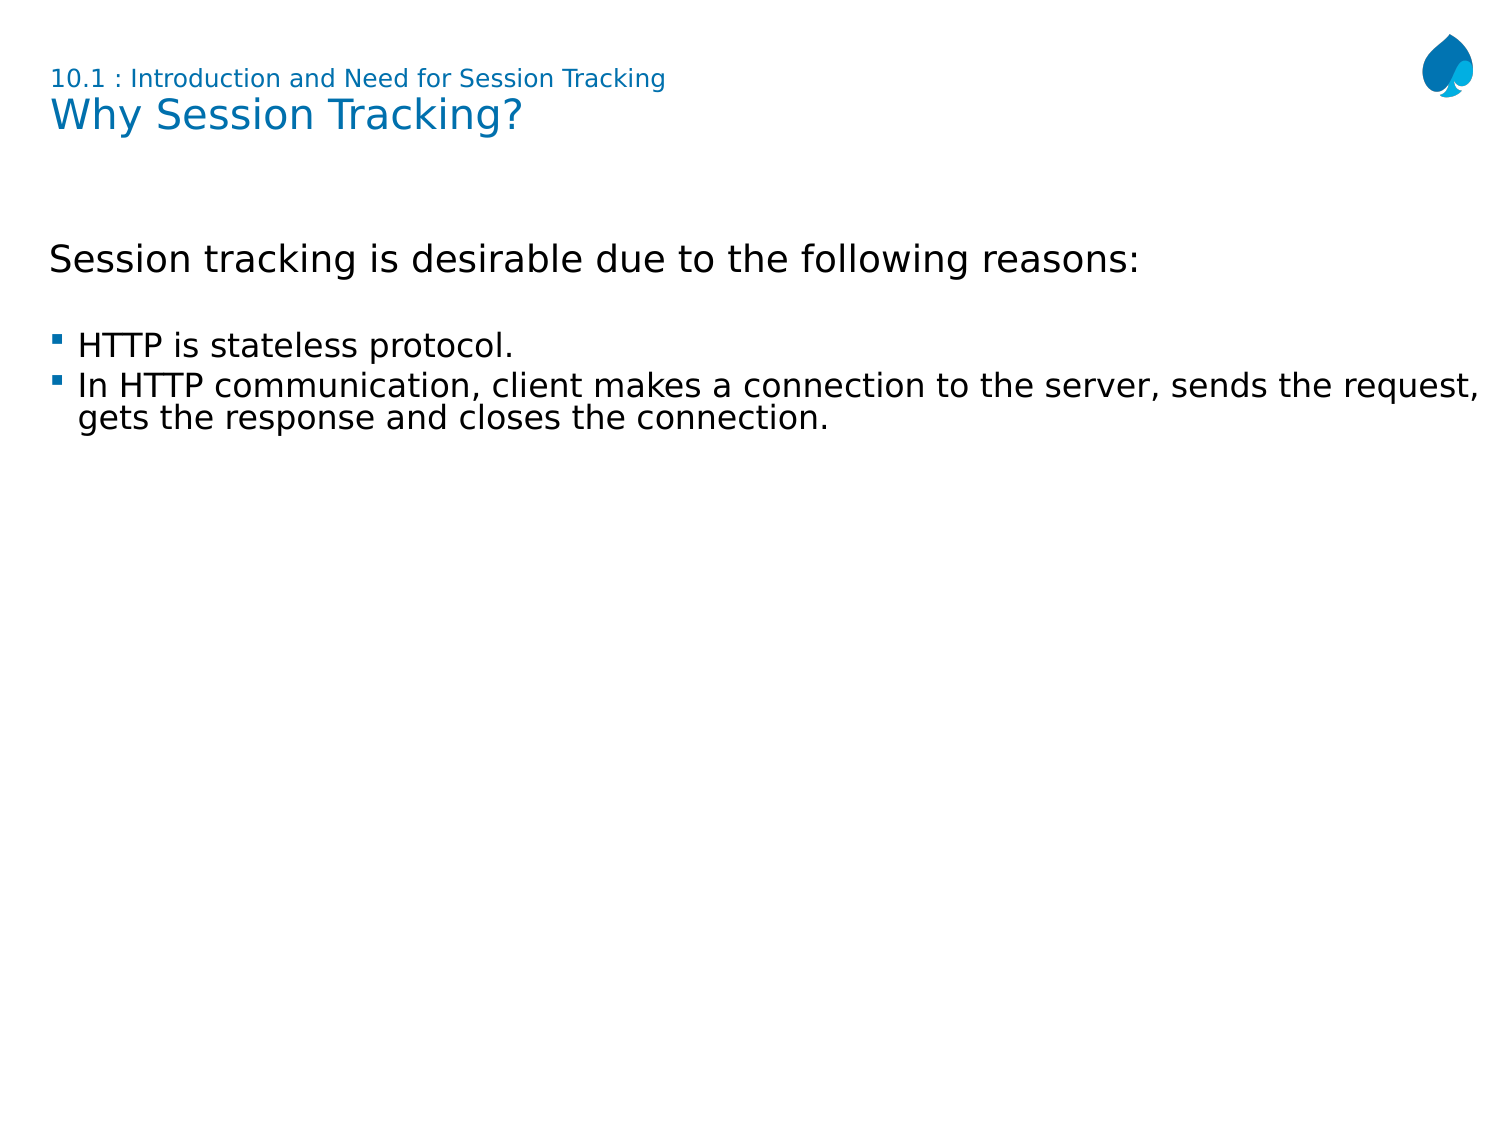

# 10.1 : Introduction and Need for Session Tracking Why Session Tracking?
Session tracking is desirable due to the following reasons:

HTTP is stateless protocol.
In HTTP communication, client makes a connection to the server, sends the request, gets the response and closes the connection.